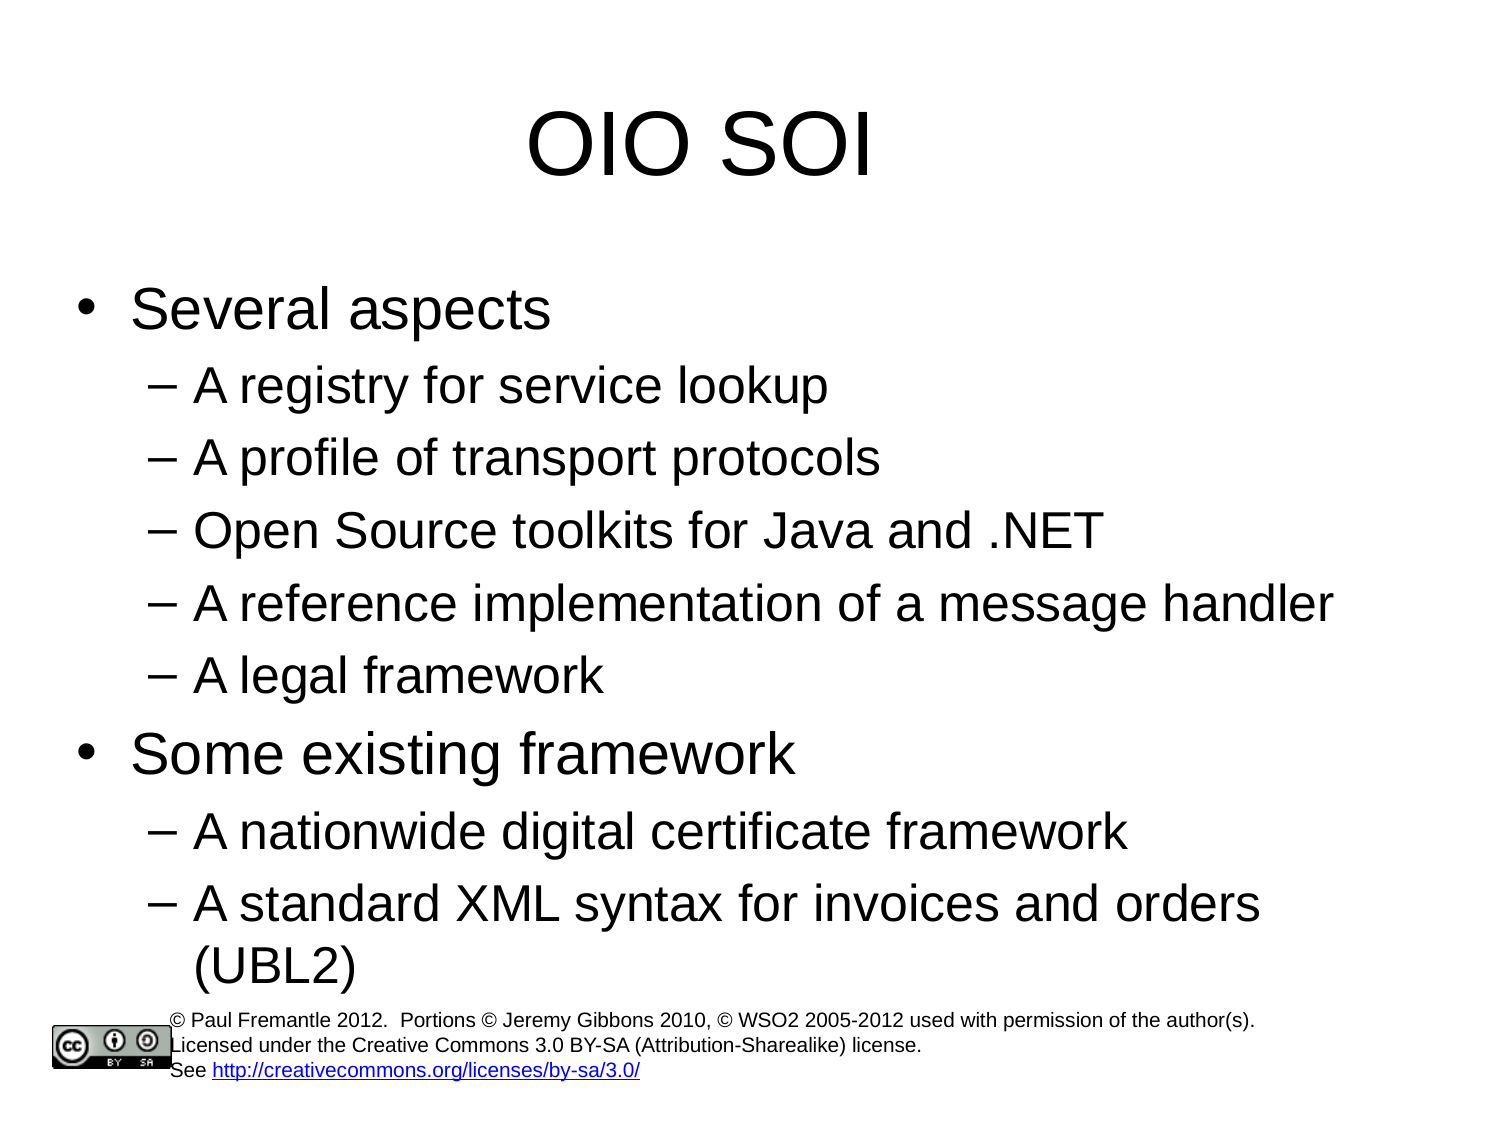

# OIO SOI
Several aspects
A registry for service lookup
A profile of transport protocols
Open Source toolkits for Java and .NET
A reference implementation of a message handler
A legal framework
Some existing framework
A nationwide digital certificate framework
A standard XML syntax for invoices and orders (UBL2)